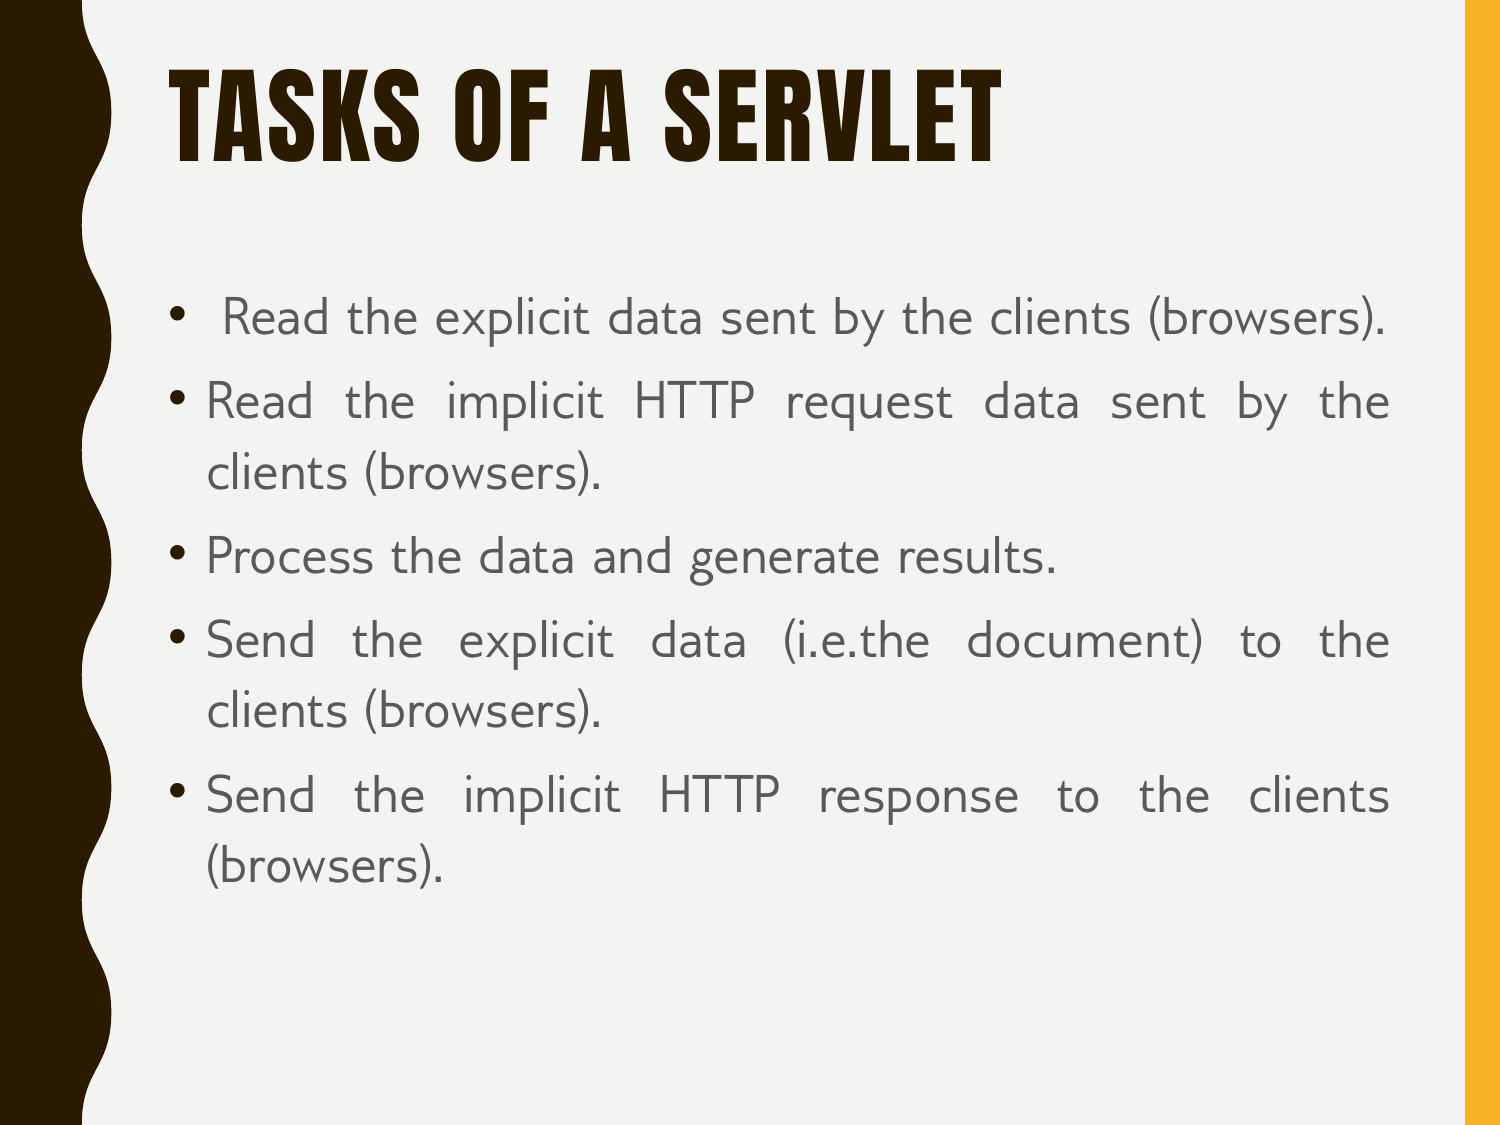

# Tasks of a Servlet
 Read the explicit data sent by the clients (browsers).
Read the implicit HTTP request data sent by the clients (browsers).
Process the data and generate results.
Send the explicit data (i.e.the document) to the clients (browsers).
Send the implicit HTTP response to the clients (browsers).